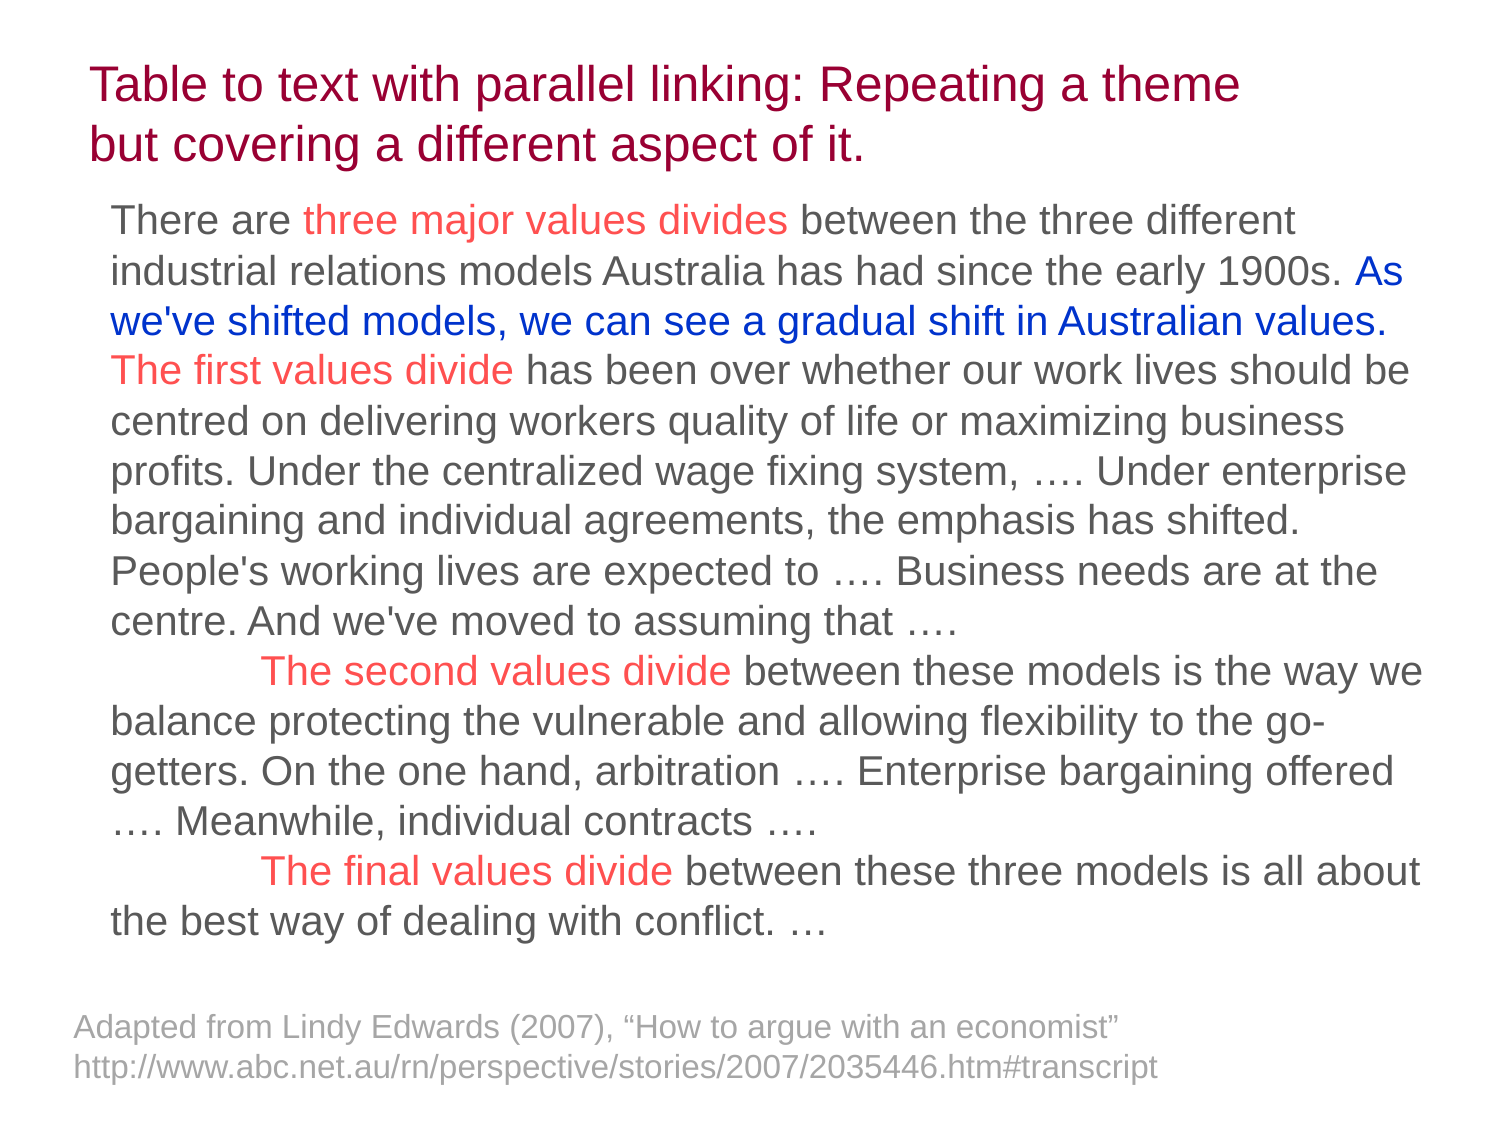

Table to text with parallel linking: Repeating a theme
but covering a different aspect of it.
There are three major values divides between the three different industrial relations models Australia has had since the early 1900s. As we've shifted models, we can see a gradual shift in Australian values. The first values divide has been over whether our work lives should be centred on delivering workers quality of life or maximizing business profits. Under the centralized wage fixing system, …. Under enterprise bargaining and individual agreements, the emphasis has shifted. People's working lives are expected to …. Business needs are at the centre. And we've moved to assuming that ….
	The second values divide between these models is the way we balance protecting the vulnerable and allowing flexibility to the go-getters. On the one hand, arbitration …. Enterprise bargaining offered …. Meanwhile, individual contracts ….
	The final values divide between these three models is all about the best way of dealing with conflict. …
Adapted from Lindy Edwards (2007), “How to argue with an economist” http://www.abc.net.au/rn/perspective/stories/2007/2035446.htm#transcript